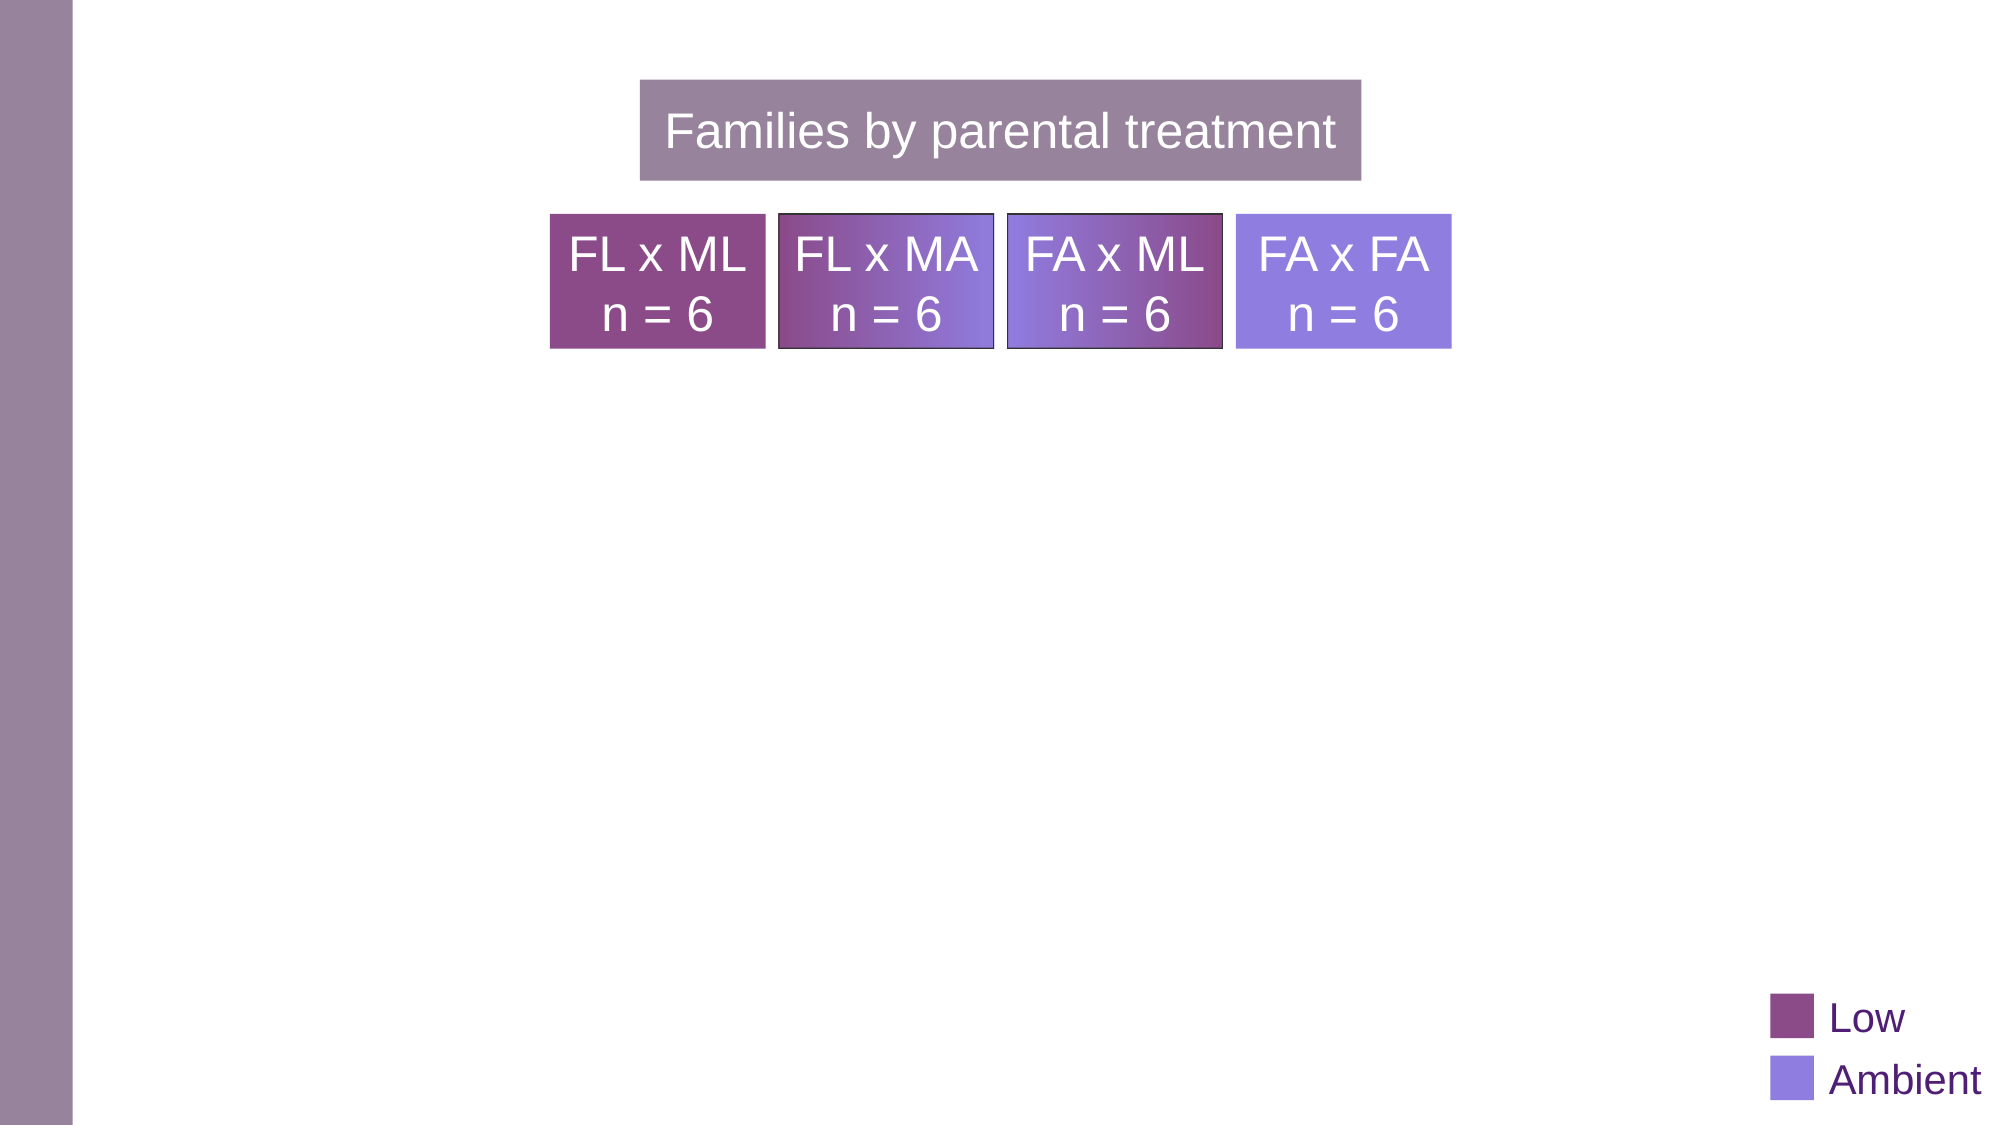

Families by parental treatment
FL x ML
n = 6
FL x MA
n = 6
FA x ML
n = 6
FA x FA
n = 6
Low

Ambient